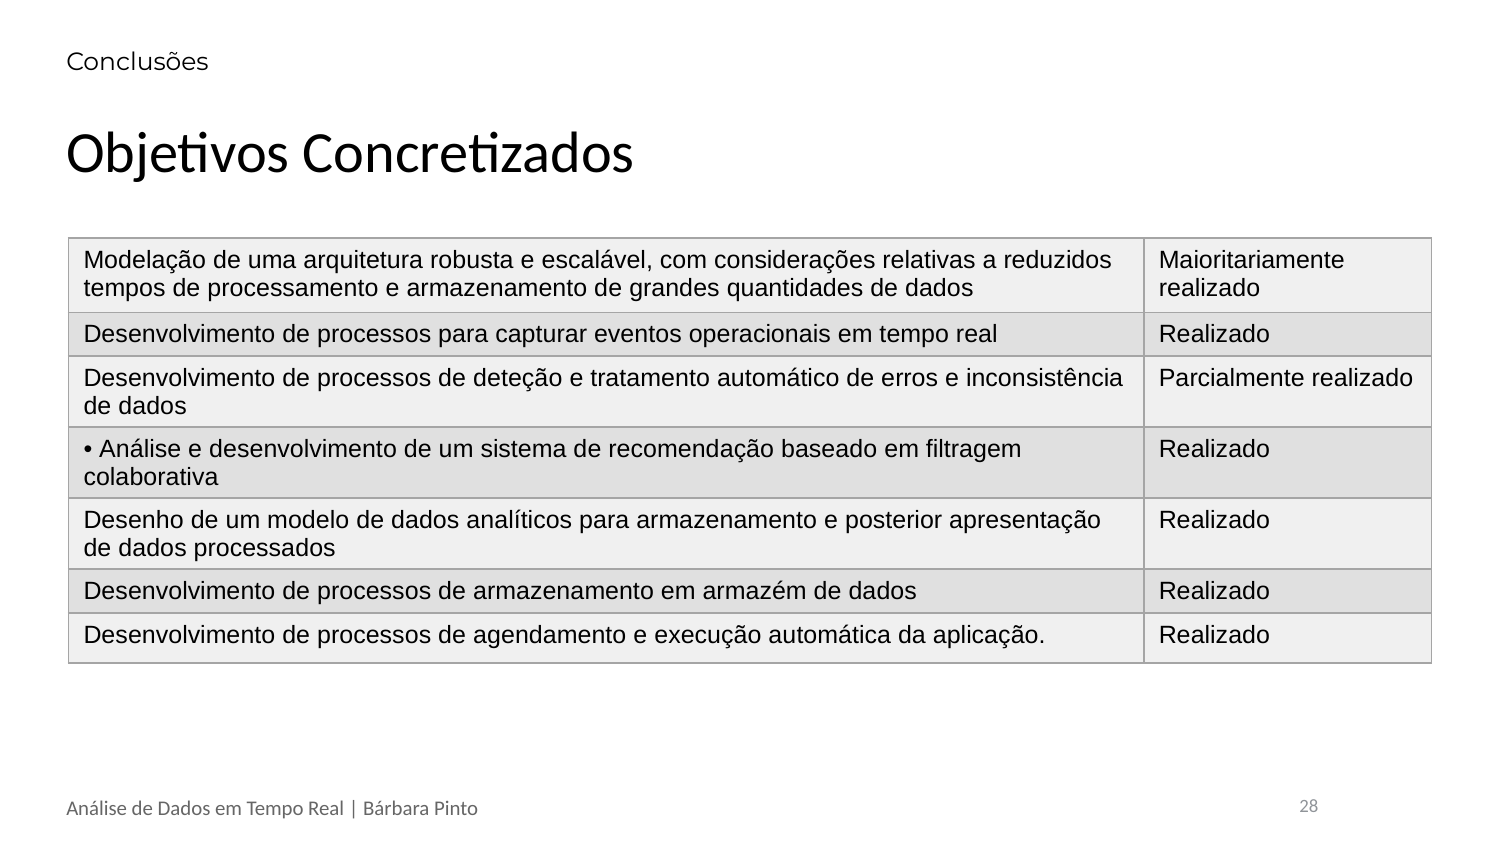

Conclusões
Objetivos Concretizados
| Modelação de uma arquitetura robusta e escalável, com considerações relativas a reduzidos tempos de processamento e armazenamento de grandes quantidades de dados | Maioritariamente realizado |
| --- | --- |
| Desenvolvimento de processos para capturar eventos operacionais em tempo real | Realizado |
| Desenvolvimento de processos de deteção e tratamento automático de erros e inconsistência de dados | Parcialmente realizado |
| • Análise e desenvolvimento de um sistema de recomendação baseado em filtragem colaborativa | Realizado |
| Desenho de um modelo de dados analíticos para armazenamento e posterior apresentação de dados processados | Realizado |
| Desenvolvimento de processos de armazenamento em armazém de dados | Realizado |
| Desenvolvimento de processos de agendamento e execução automática da aplicação. | Realizado |
28
Análise de Dados em Tempo Real | Bárbara Pinto